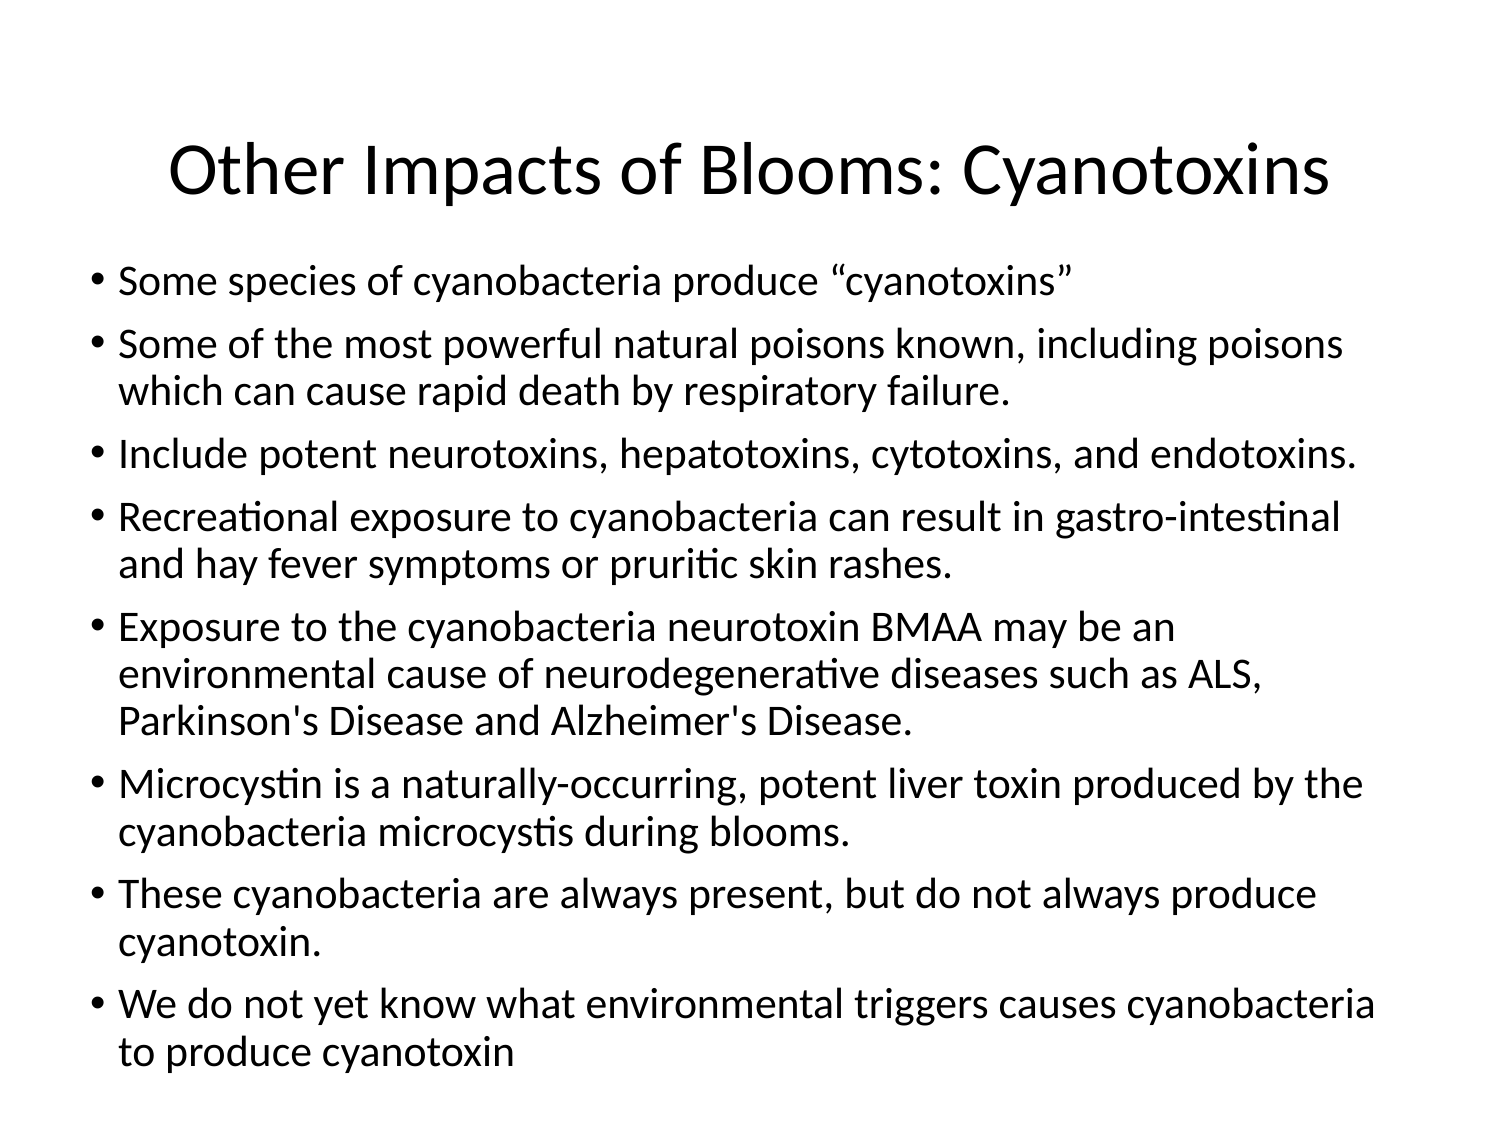

# Other Impacts of Blooms: Cyanotoxins
Some species of cyanobacteria produce “cyanotoxins”
Some of the most powerful natural poisons known, including poisons which can cause rapid death by respiratory failure.
Include potent neurotoxins, hepatotoxins, cytotoxins, and endotoxins.
Recreational exposure to cyanobacteria can result in gastro-intestinal and hay fever symptoms or pruritic skin rashes.
Exposure to the cyanobacteria neurotoxin BMAA may be an environmental cause of neurodegenerative diseases such as ALS, Parkinson's Disease and Alzheimer's Disease.
Microcystin is a naturally-occurring, potent liver toxin produced by the cyanobacteria microcystis during blooms.
These cyanobacteria are always present, but do not always produce cyanotoxin.
We do not yet know what environmental triggers causes cyanobacteria to produce cyanotoxin

22